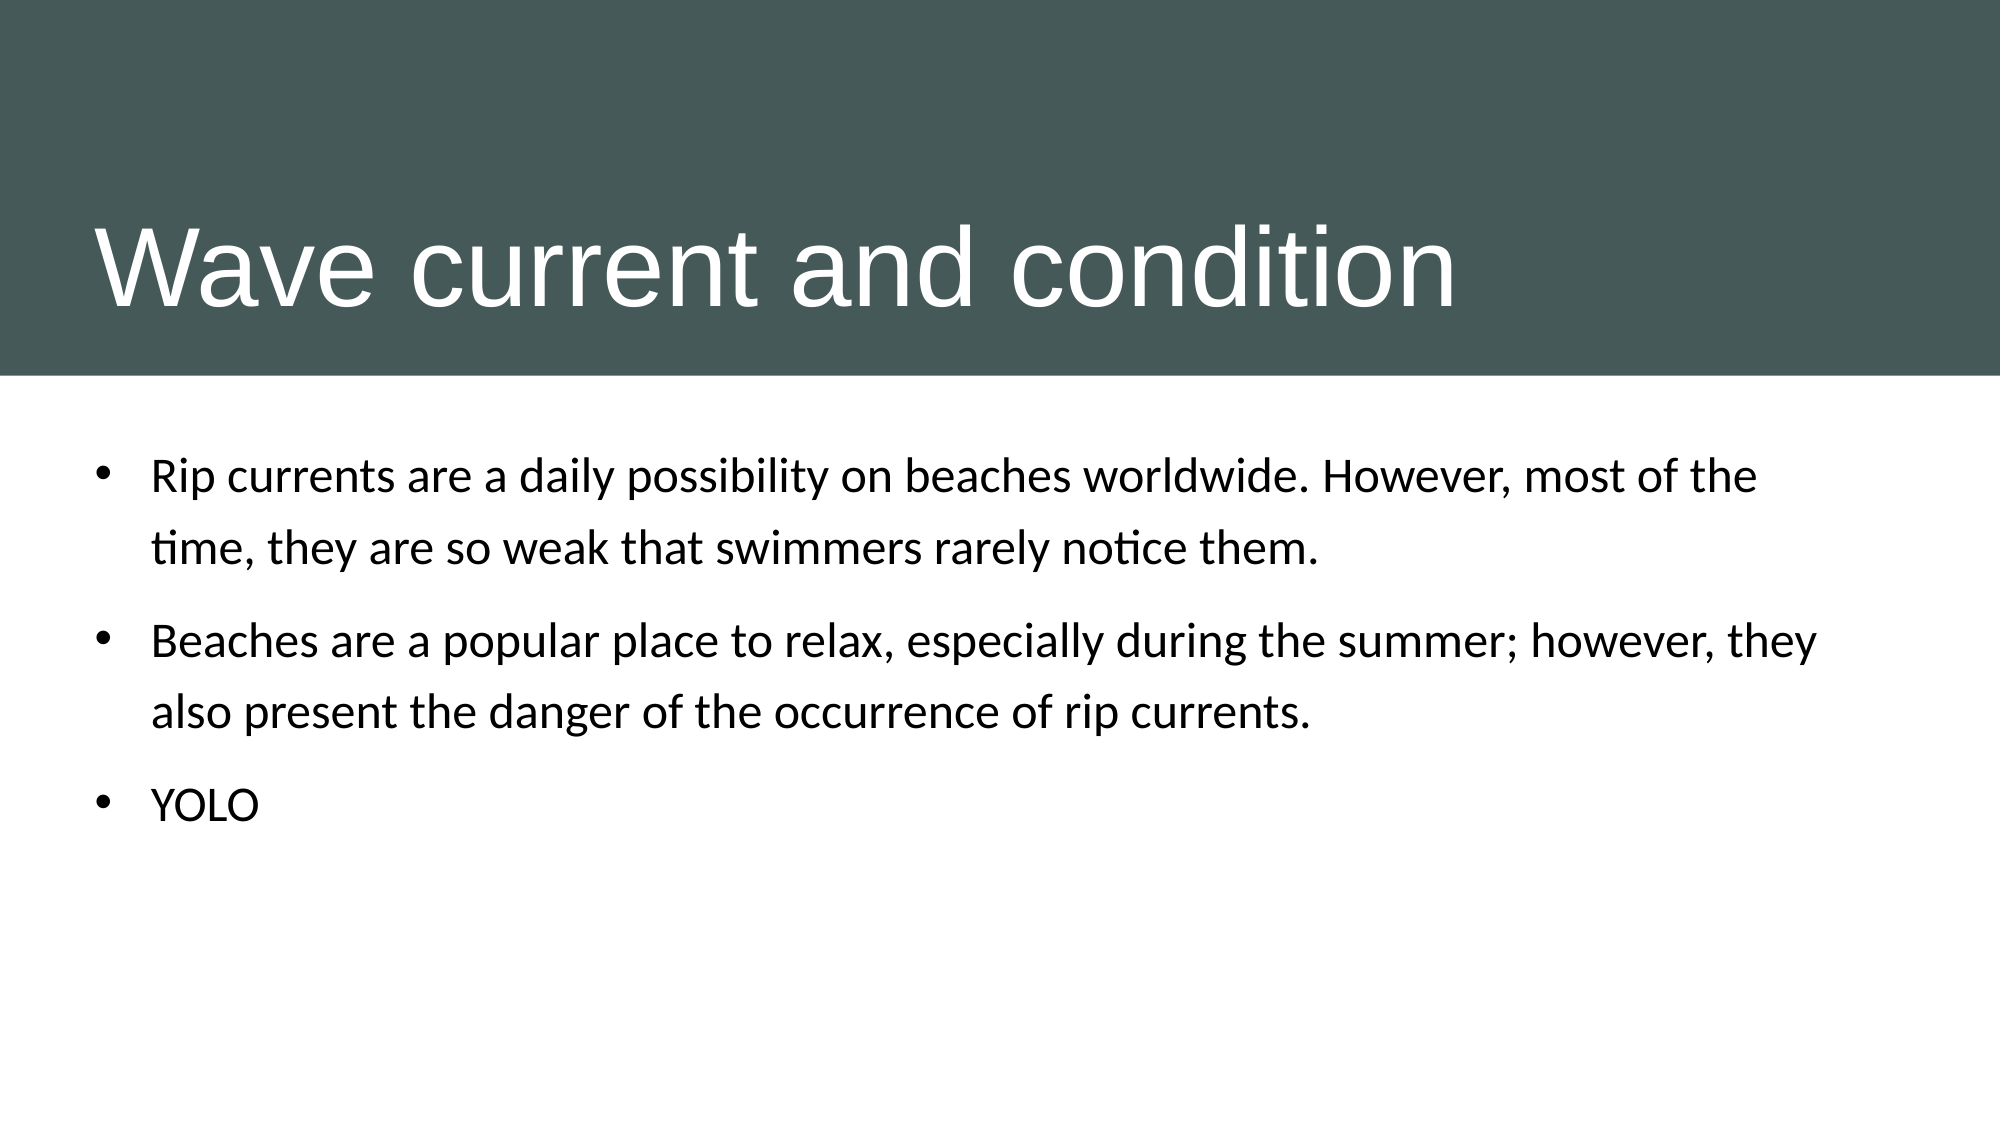

# Wave current and condition
Rip currents are a daily possibility on beaches worldwide. However, most of the time, they are so weak that swimmers rarely notice them.
Beaches are a popular place to relax, especially during the summer; however, they also present the danger of the occurrence of rip currents.
YOLO